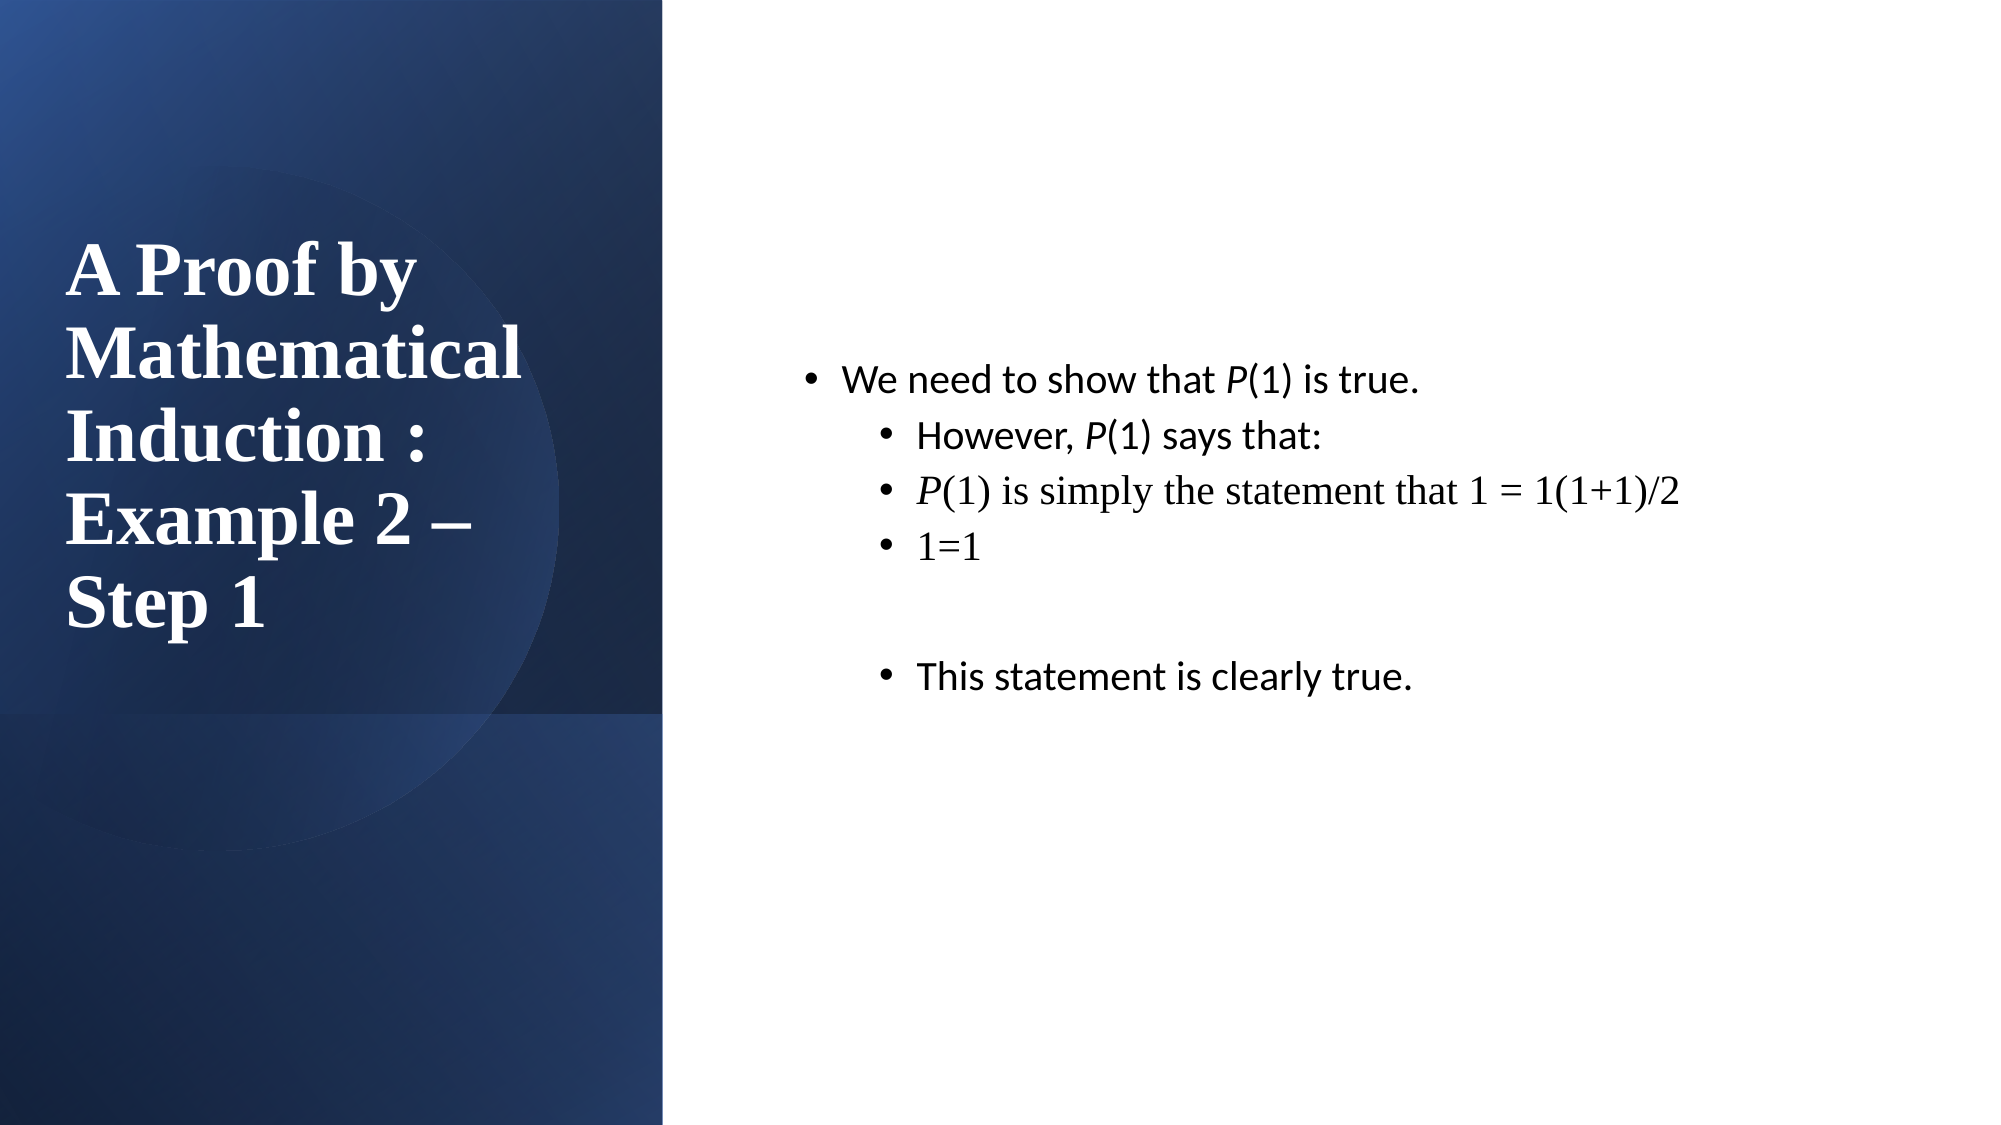

# A Proof by Mathematical Induction : Example 2 – Step 1
We need to show that P(1) is true.
However, P(1) says that:
P(1) is simply the statement that 1 = 1(1+1)/2
1=1

This statement is clearly true.